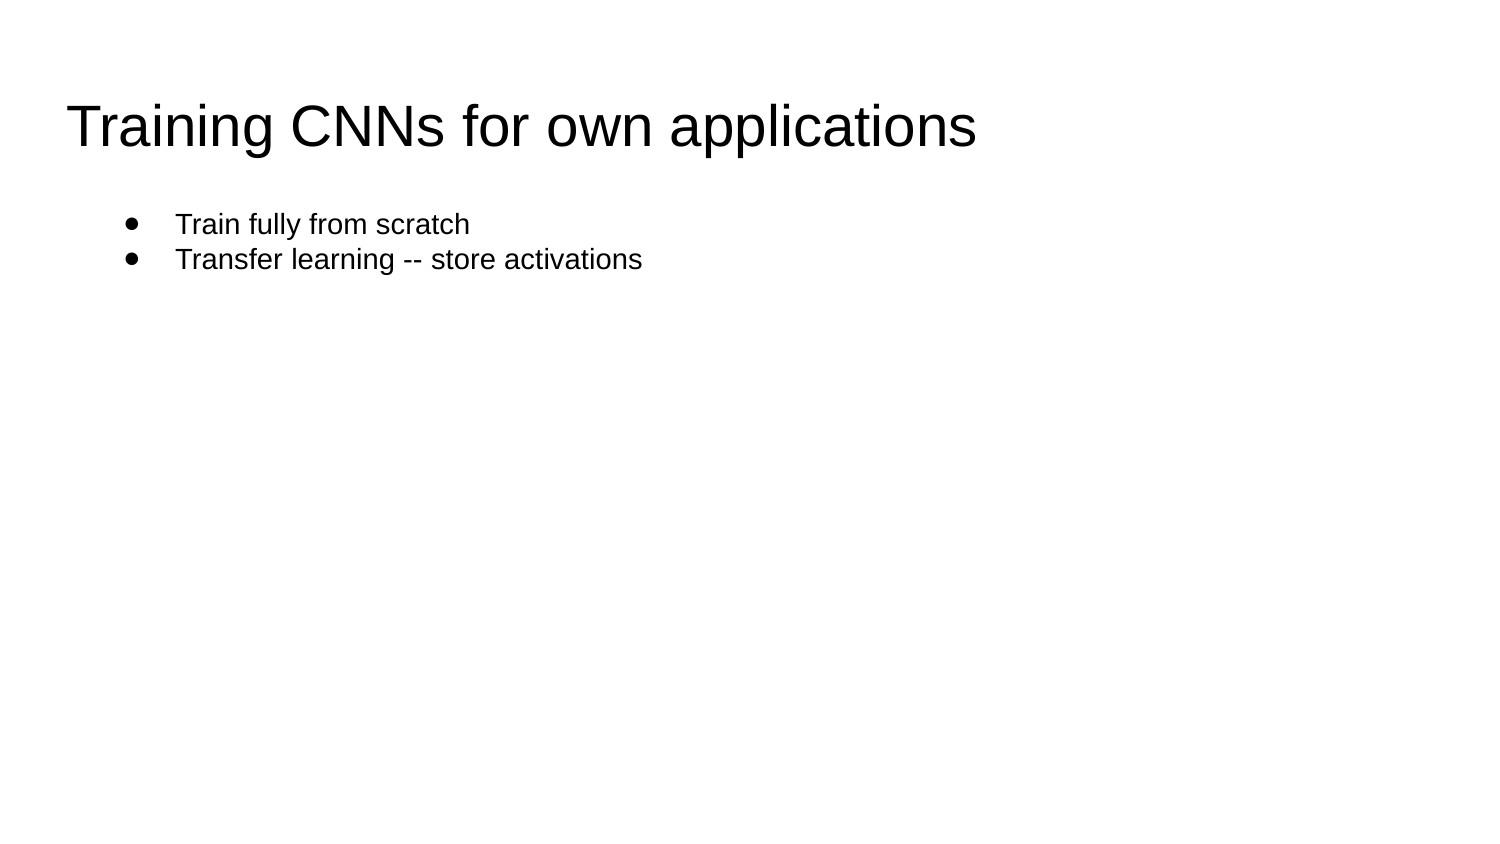

# Training CNNs for own applications
Train fully from scratch
Transfer learning -- store activations